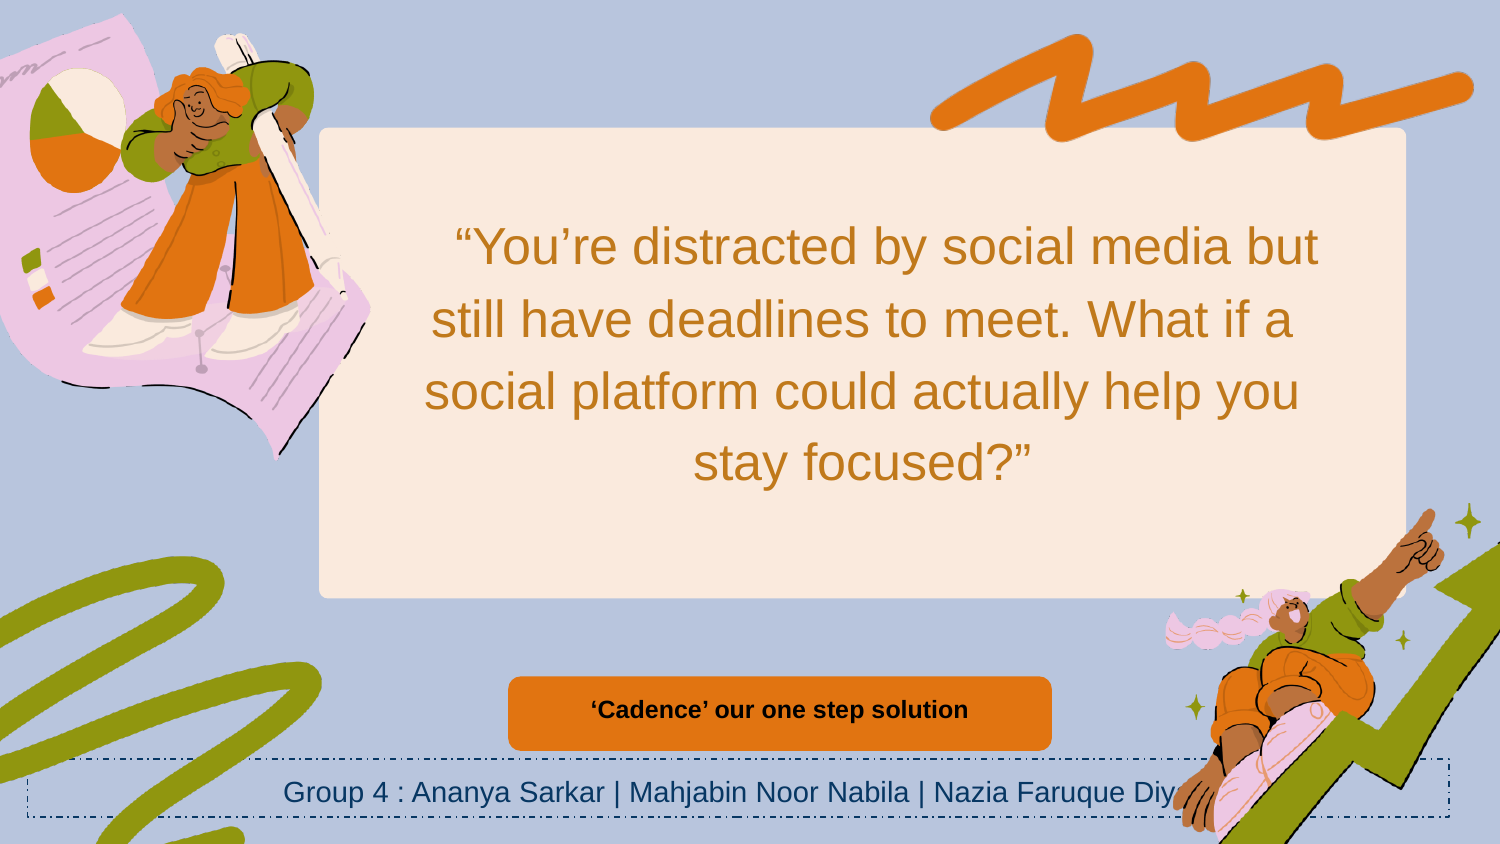

“You’re distracted by social media but still have deadlines to meet. What if a social platform could actually help you stay focused?”

“”you

‘Cadence’ our one step solution